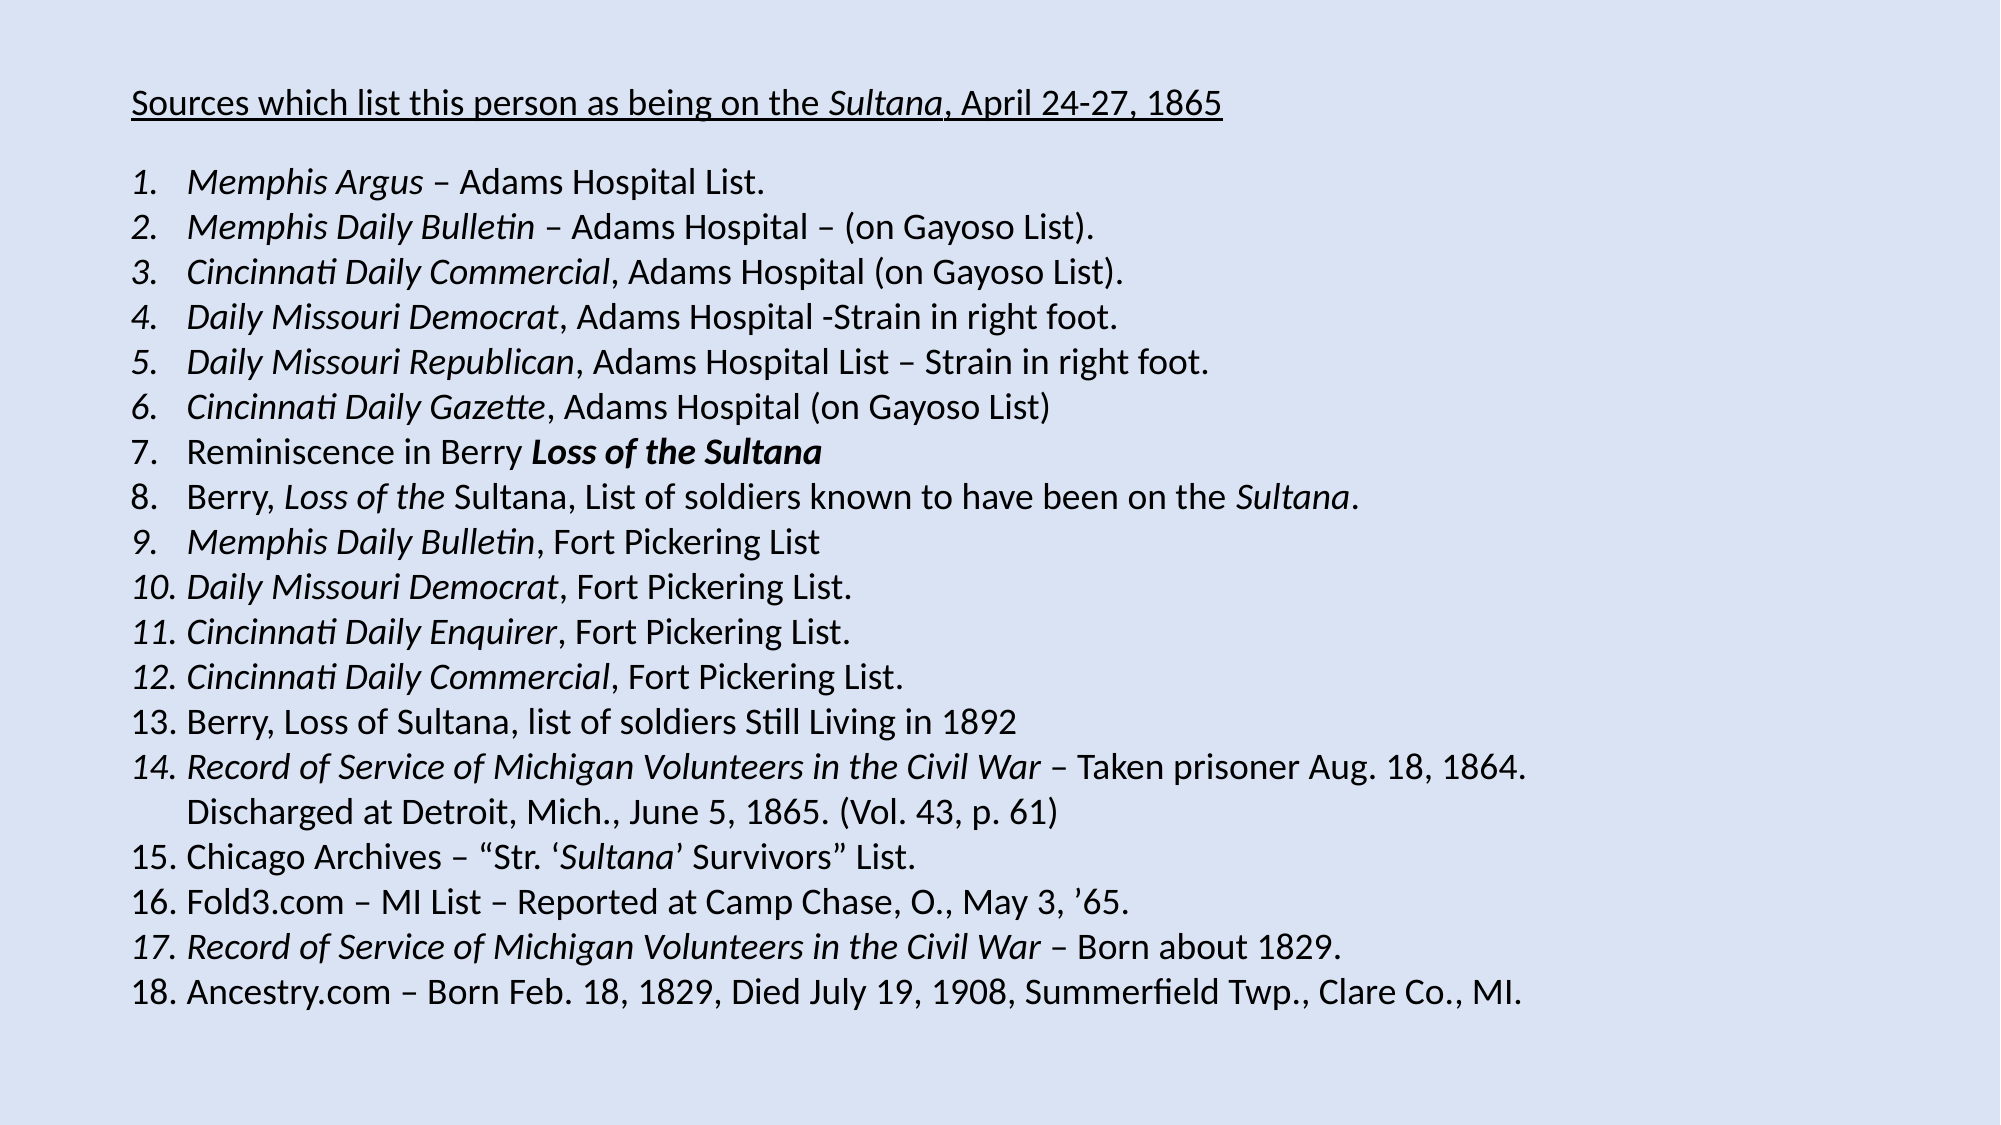

Sources which list this person as being on the Sultana, April 24-27, 1865
Memphis Argus – Adams Hospital List.
Memphis Daily Bulletin – Adams Hospital – (on Gayoso List).
Cincinnati Daily Commercial, Adams Hospital (on Gayoso List).
Daily Missouri Democrat, Adams Hospital -Strain in right foot.
Daily Missouri Republican, Adams Hospital List – Strain in right foot.
Cincinnati Daily Gazette, Adams Hospital (on Gayoso List)
Reminiscence in Berry Loss of the Sultana
Berry, Loss of the Sultana, List of soldiers known to have been on the Sultana.
Memphis Daily Bulletin, Fort Pickering List
Daily Missouri Democrat, Fort Pickering List.
Cincinnati Daily Enquirer, Fort Pickering List.
Cincinnati Daily Commercial, Fort Pickering List.
Berry, Loss of Sultana, list of soldiers Still Living in 1892
Record of Service of Michigan Volunteers in the Civil War – Taken prisoner Aug. 18, 1864. Discharged at Detroit, Mich., June 5, 1865. (Vol. 43, p. 61)
Chicago Archives – “Str. ‘Sultana’ Survivors” List.
Fold3.com – MI List – Reported at Camp Chase, O., May 3, ’65.
Record of Service of Michigan Volunteers in the Civil War – Born about 1829.
Ancestry.com – Born Feb. 18, 1829, Died July 19, 1908, Summerfield Twp., Clare Co., MI.